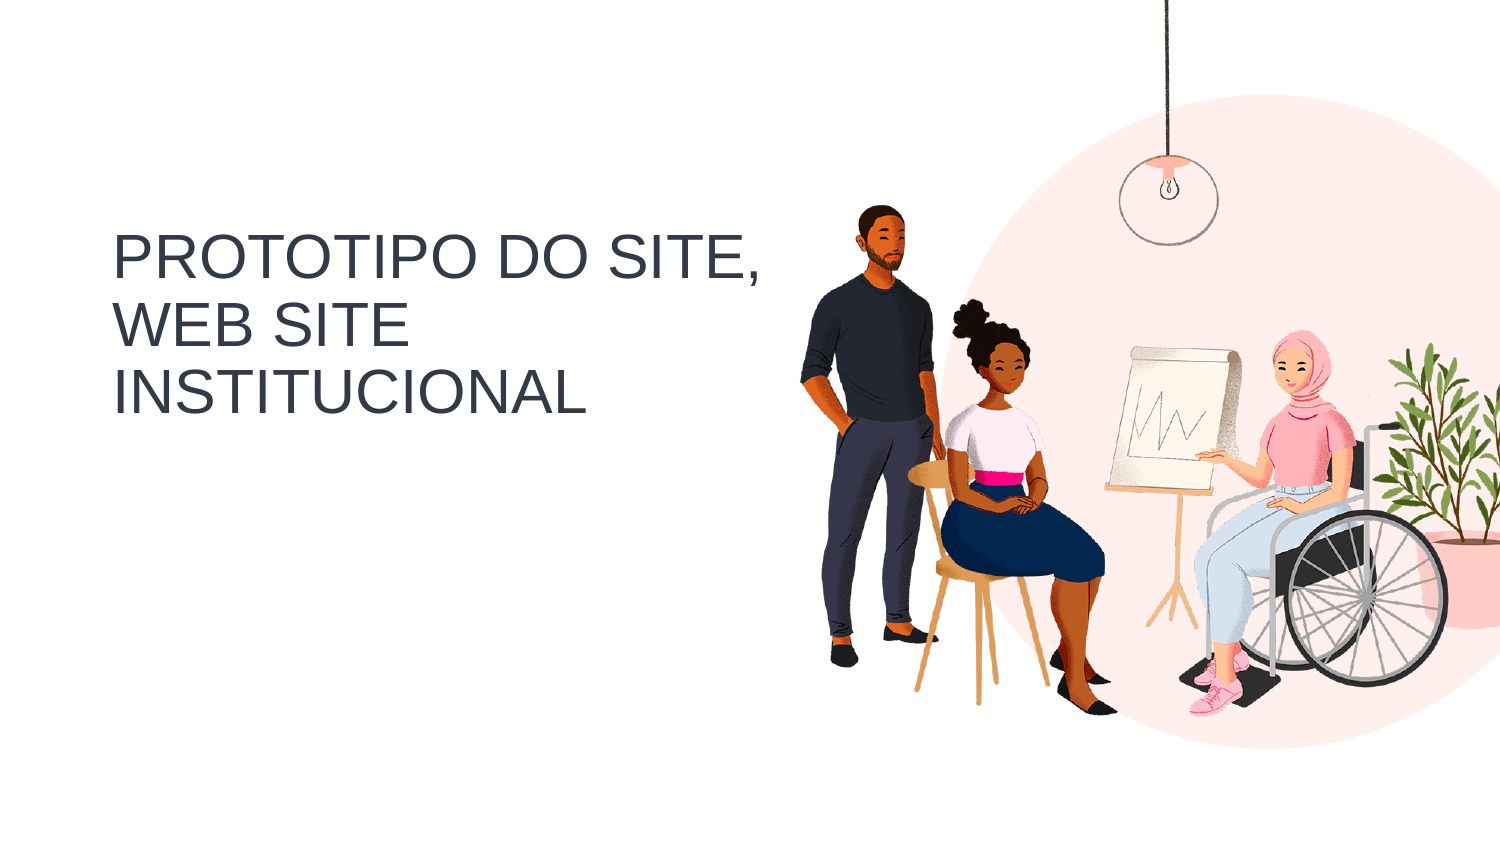

# PROTOTIPO DO SITE, WEB SITE INSTITUCIONAL